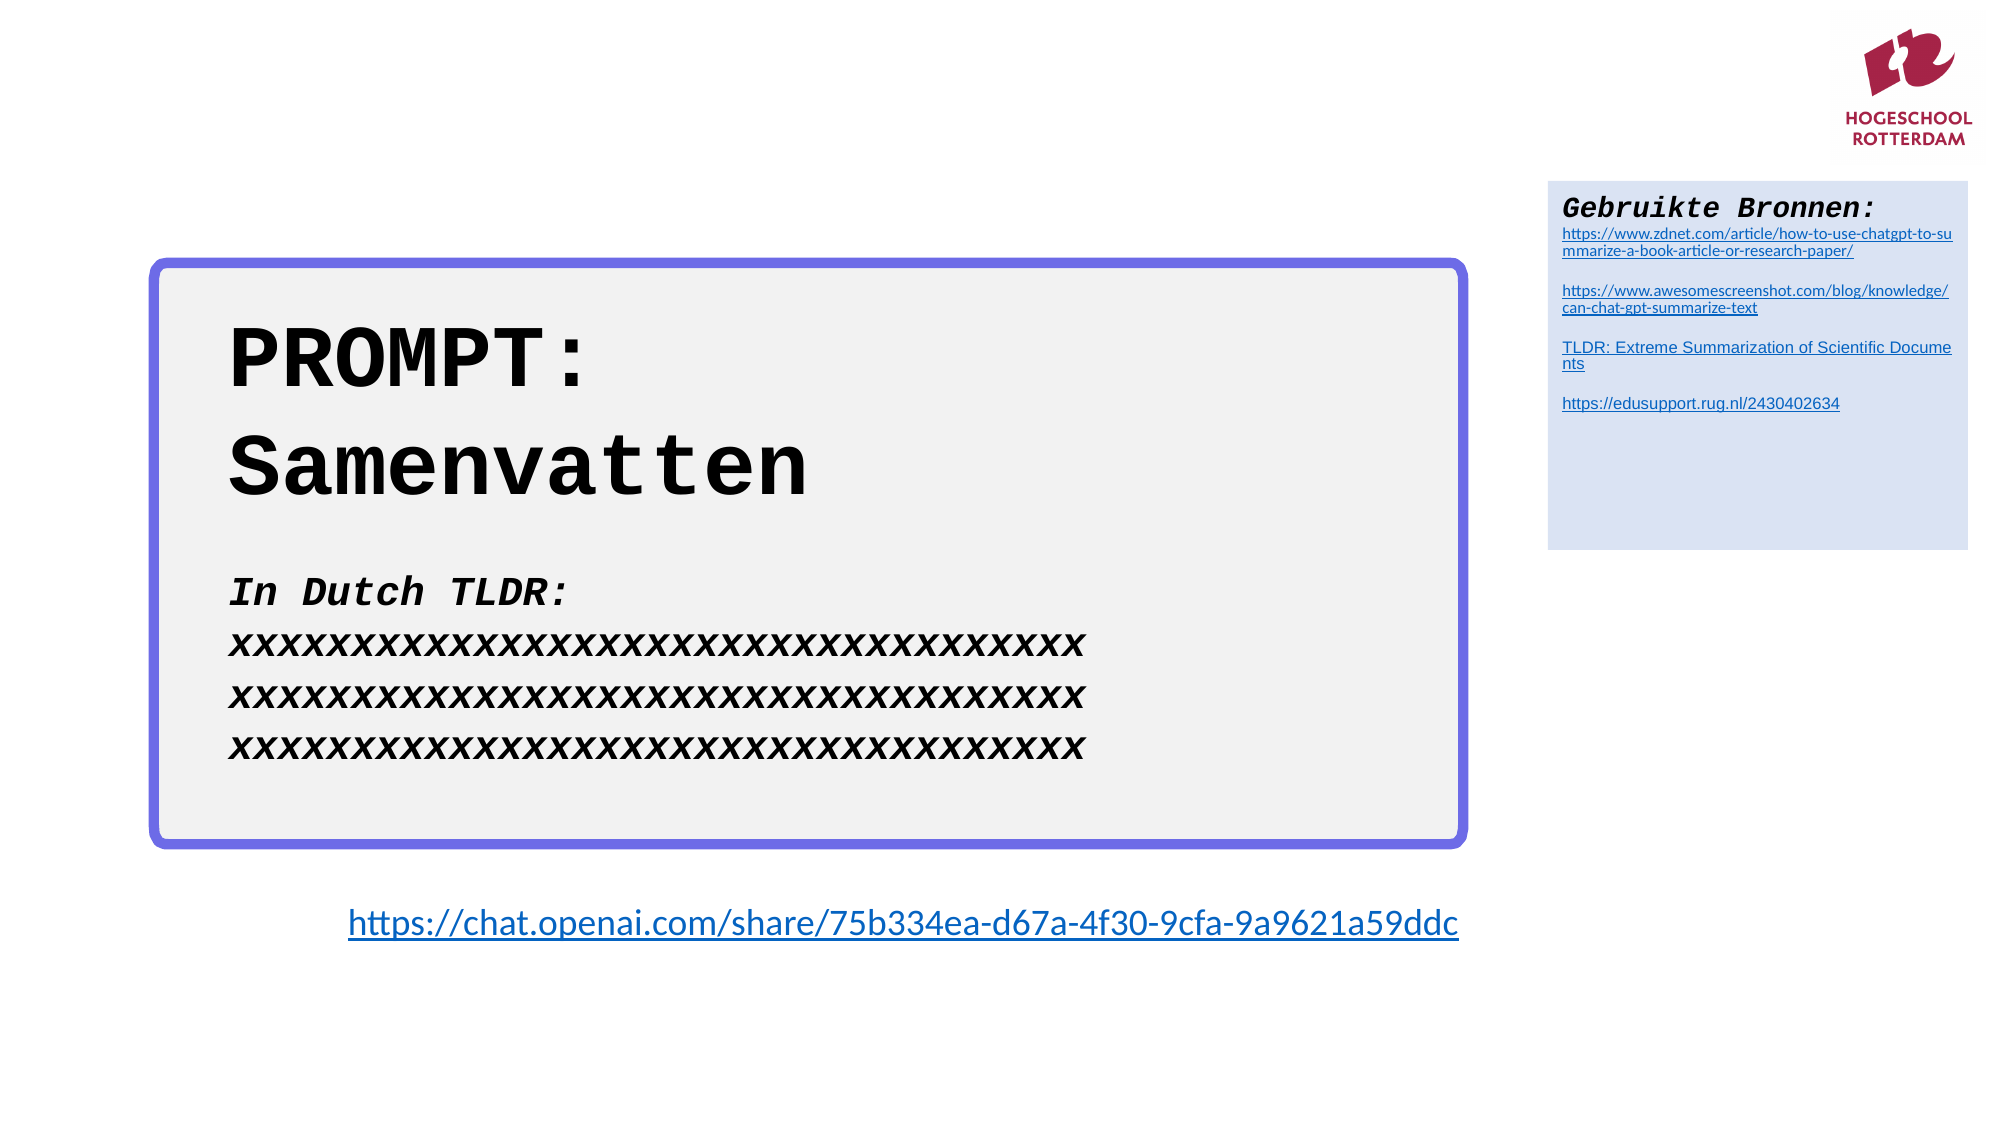

Gebruikte Bronnen:
https://www.zdnet.com/article/how-to-use-chatgpt-to-summarize-a-book-article-or-research-paper/

https://www.awesomescreenshot.com/blog/knowledge/can-chat-gpt-summarize-text

TLDR: Extreme Summarization of Scientific Documents

https://edusupport.rug.nl/2430402634

PROMPT:
Samenvatten

In Dutch TLDR:
xxxxxxxxxxxxxxxxxxxxxxxxxxxxxxxxxxx
xxxxxxxxxxxxxxxxxxxxxxxxxxxxxxxxxxx
xxxxxxxxxxxxxxxxxxxxxxxxxxxxxxxxxxx
https://chat.openai.com/share/75b334ea-d67a-4f30-9cfa-9a9621a59ddc